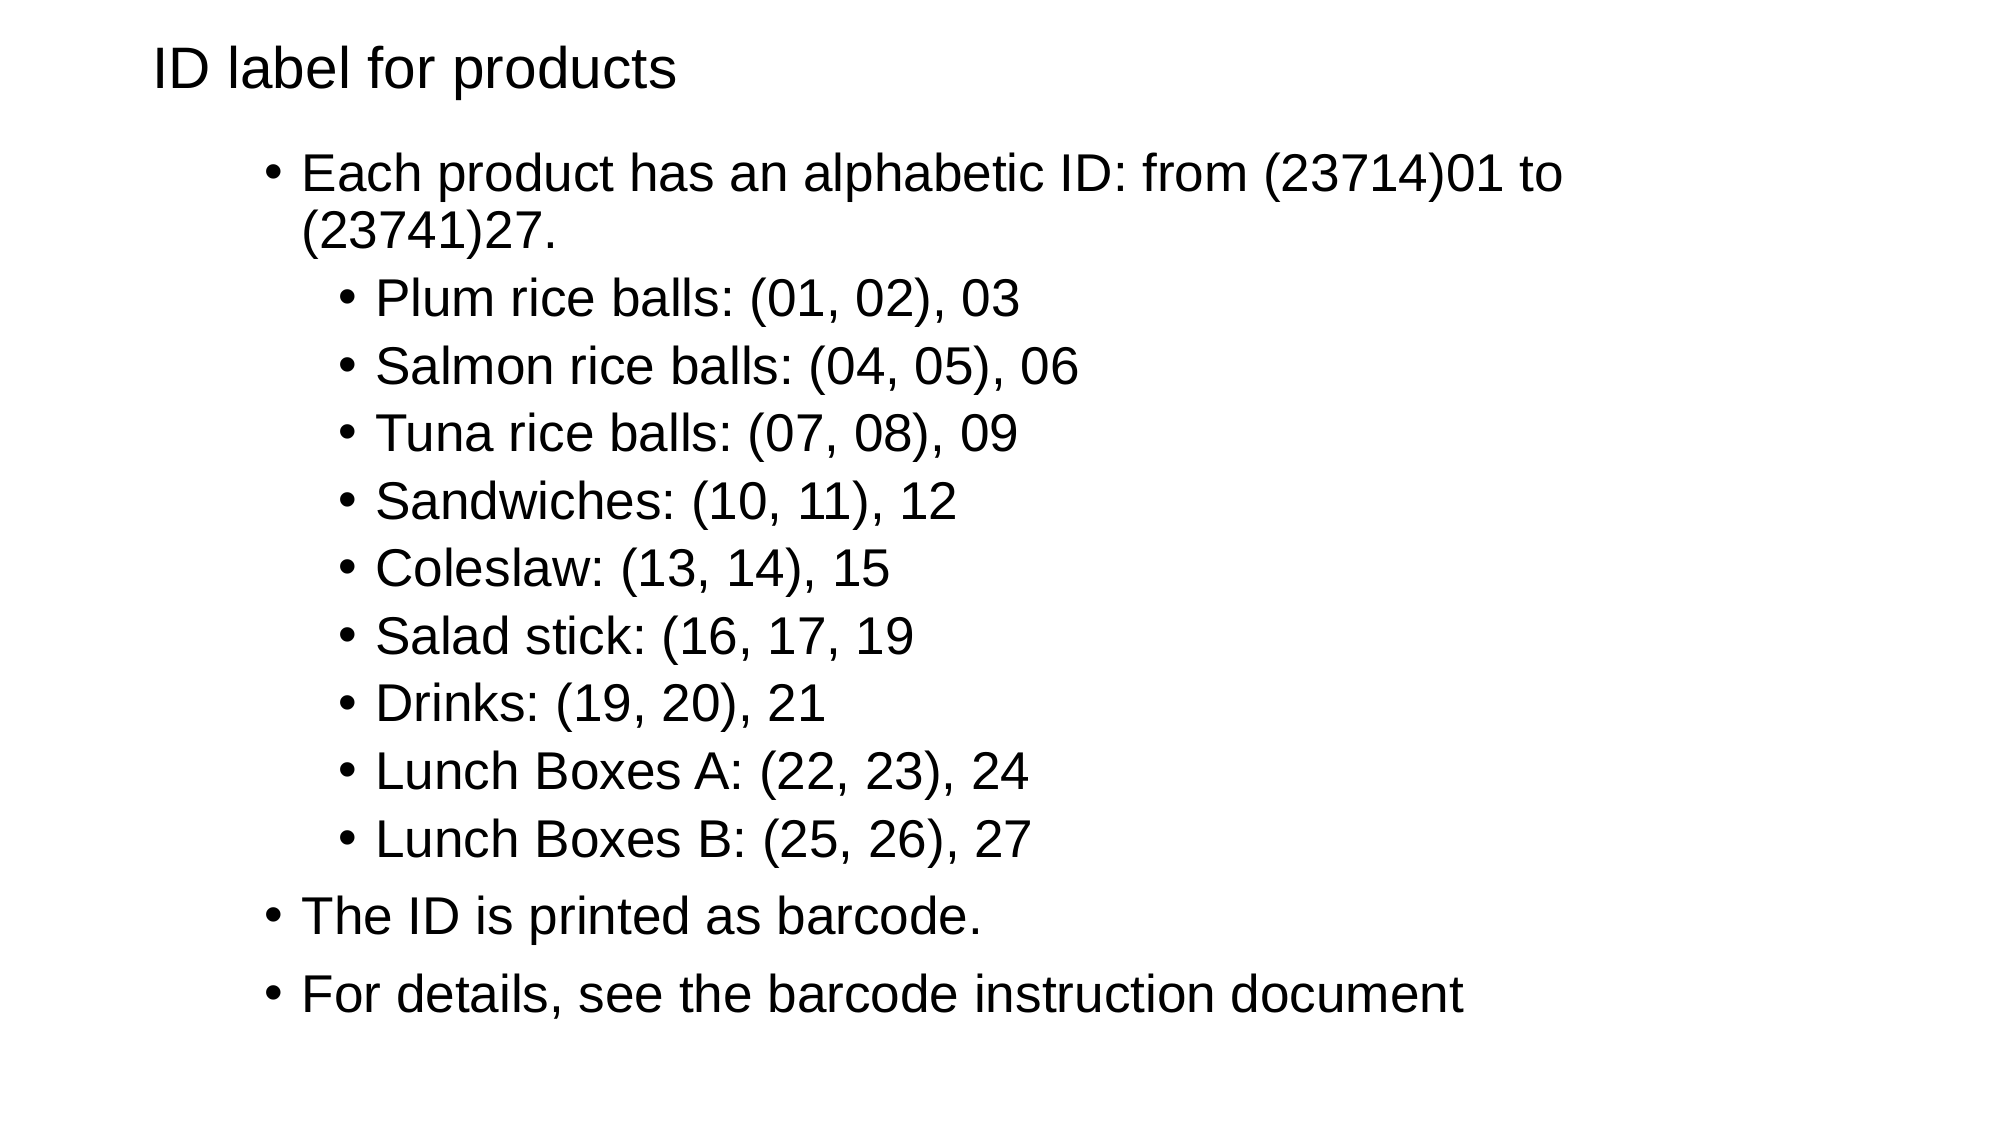

# ID label for products
Each product has an alphabetic ID: from (23714)01 to (23741)27.
Plum rice balls: (01, 02), 03
Salmon rice balls: (04, 05), 06
Tuna rice balls: (07, 08), 09
Sandwiches: (10, 11), 12
Coleslaw: (13, 14), 15
Salad stick: (16, 17, 19
Drinks: (19, 20), 21
Lunch Boxes A: (22, 23), 24
Lunch Boxes B: (25, 26), 27
The ID is printed as barcode.
For details, see the barcode instruction document